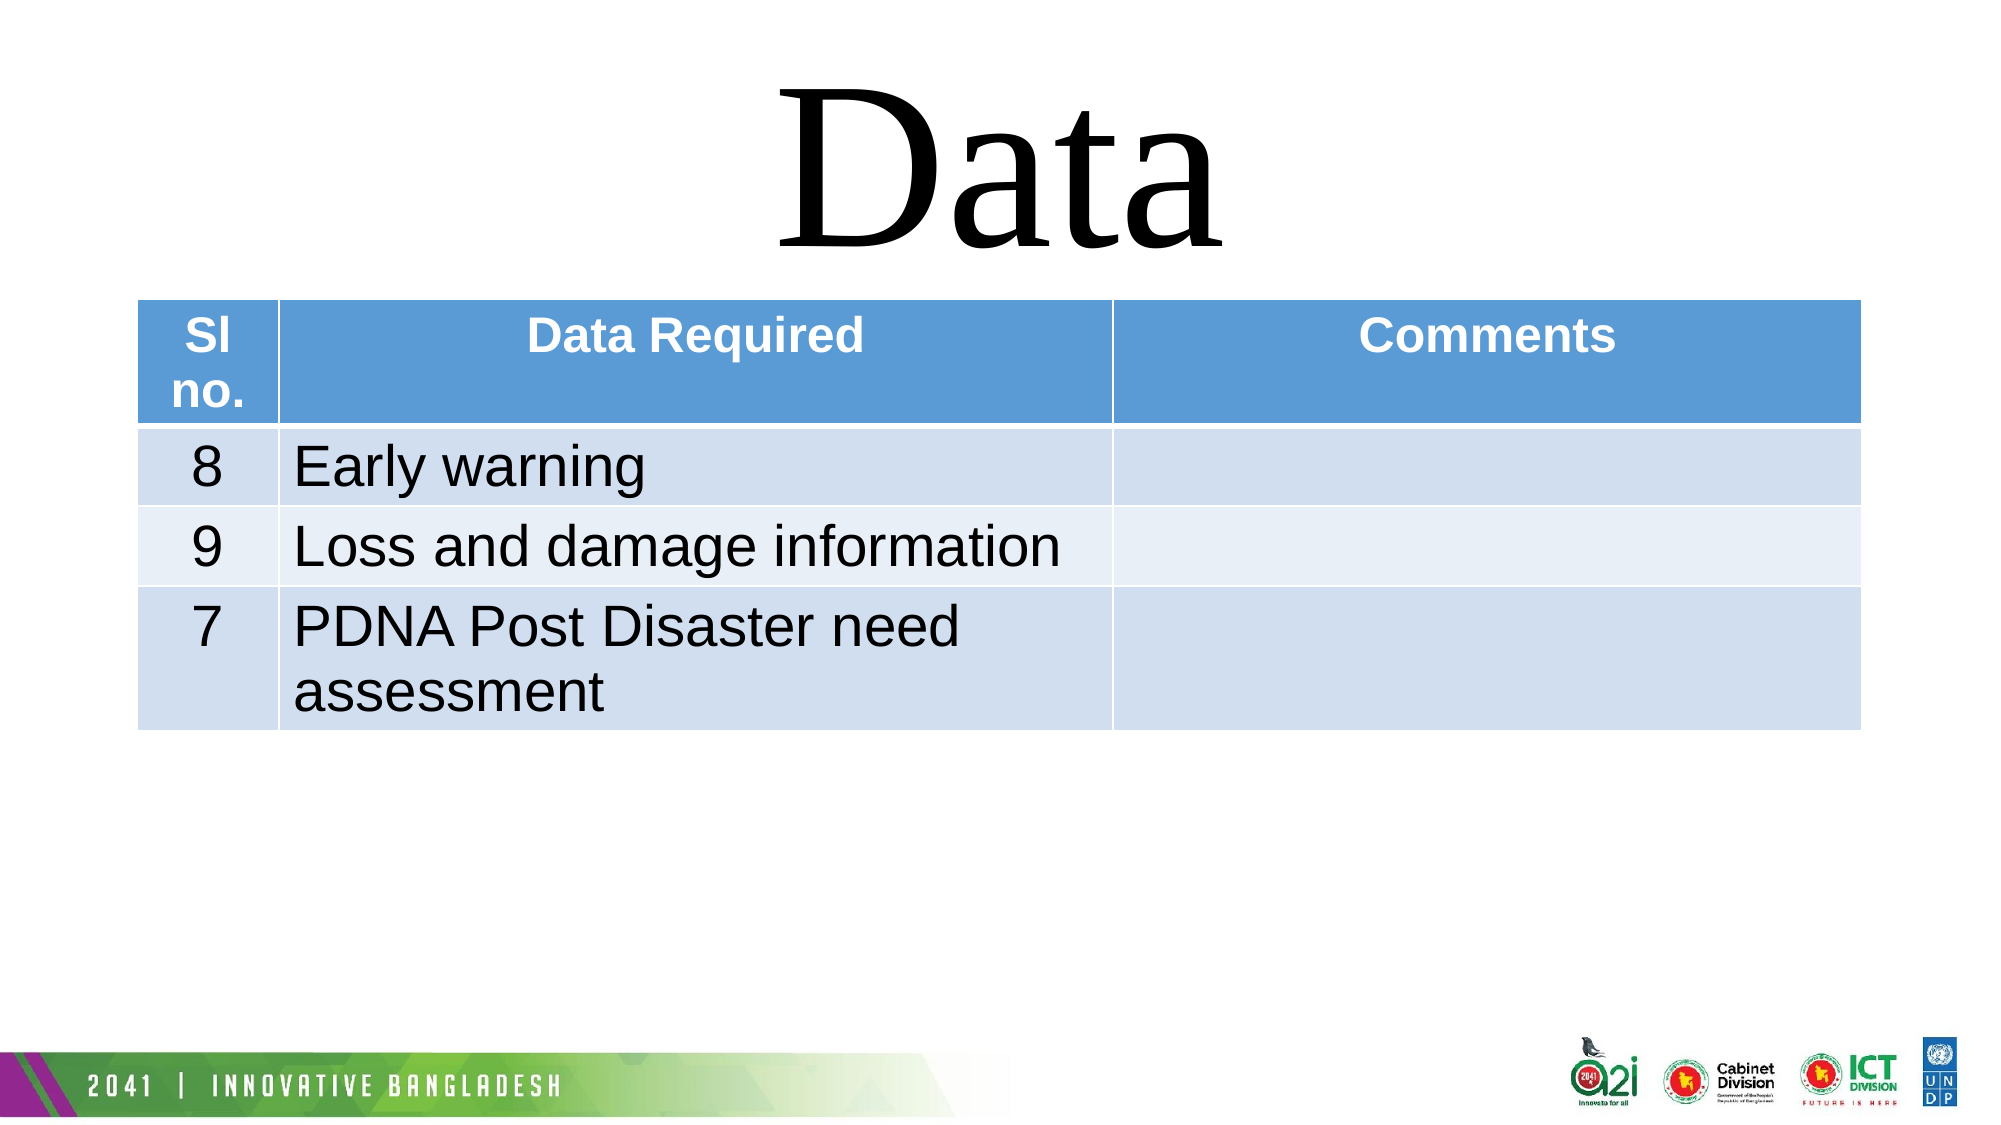

# Data
| Sl no. | Data Required | Comments |
| --- | --- | --- |
| 8 | Early warning |  |
| 9 | Loss and damage information |  |
| 7 | PDNA Post Disaster need assessment |  |